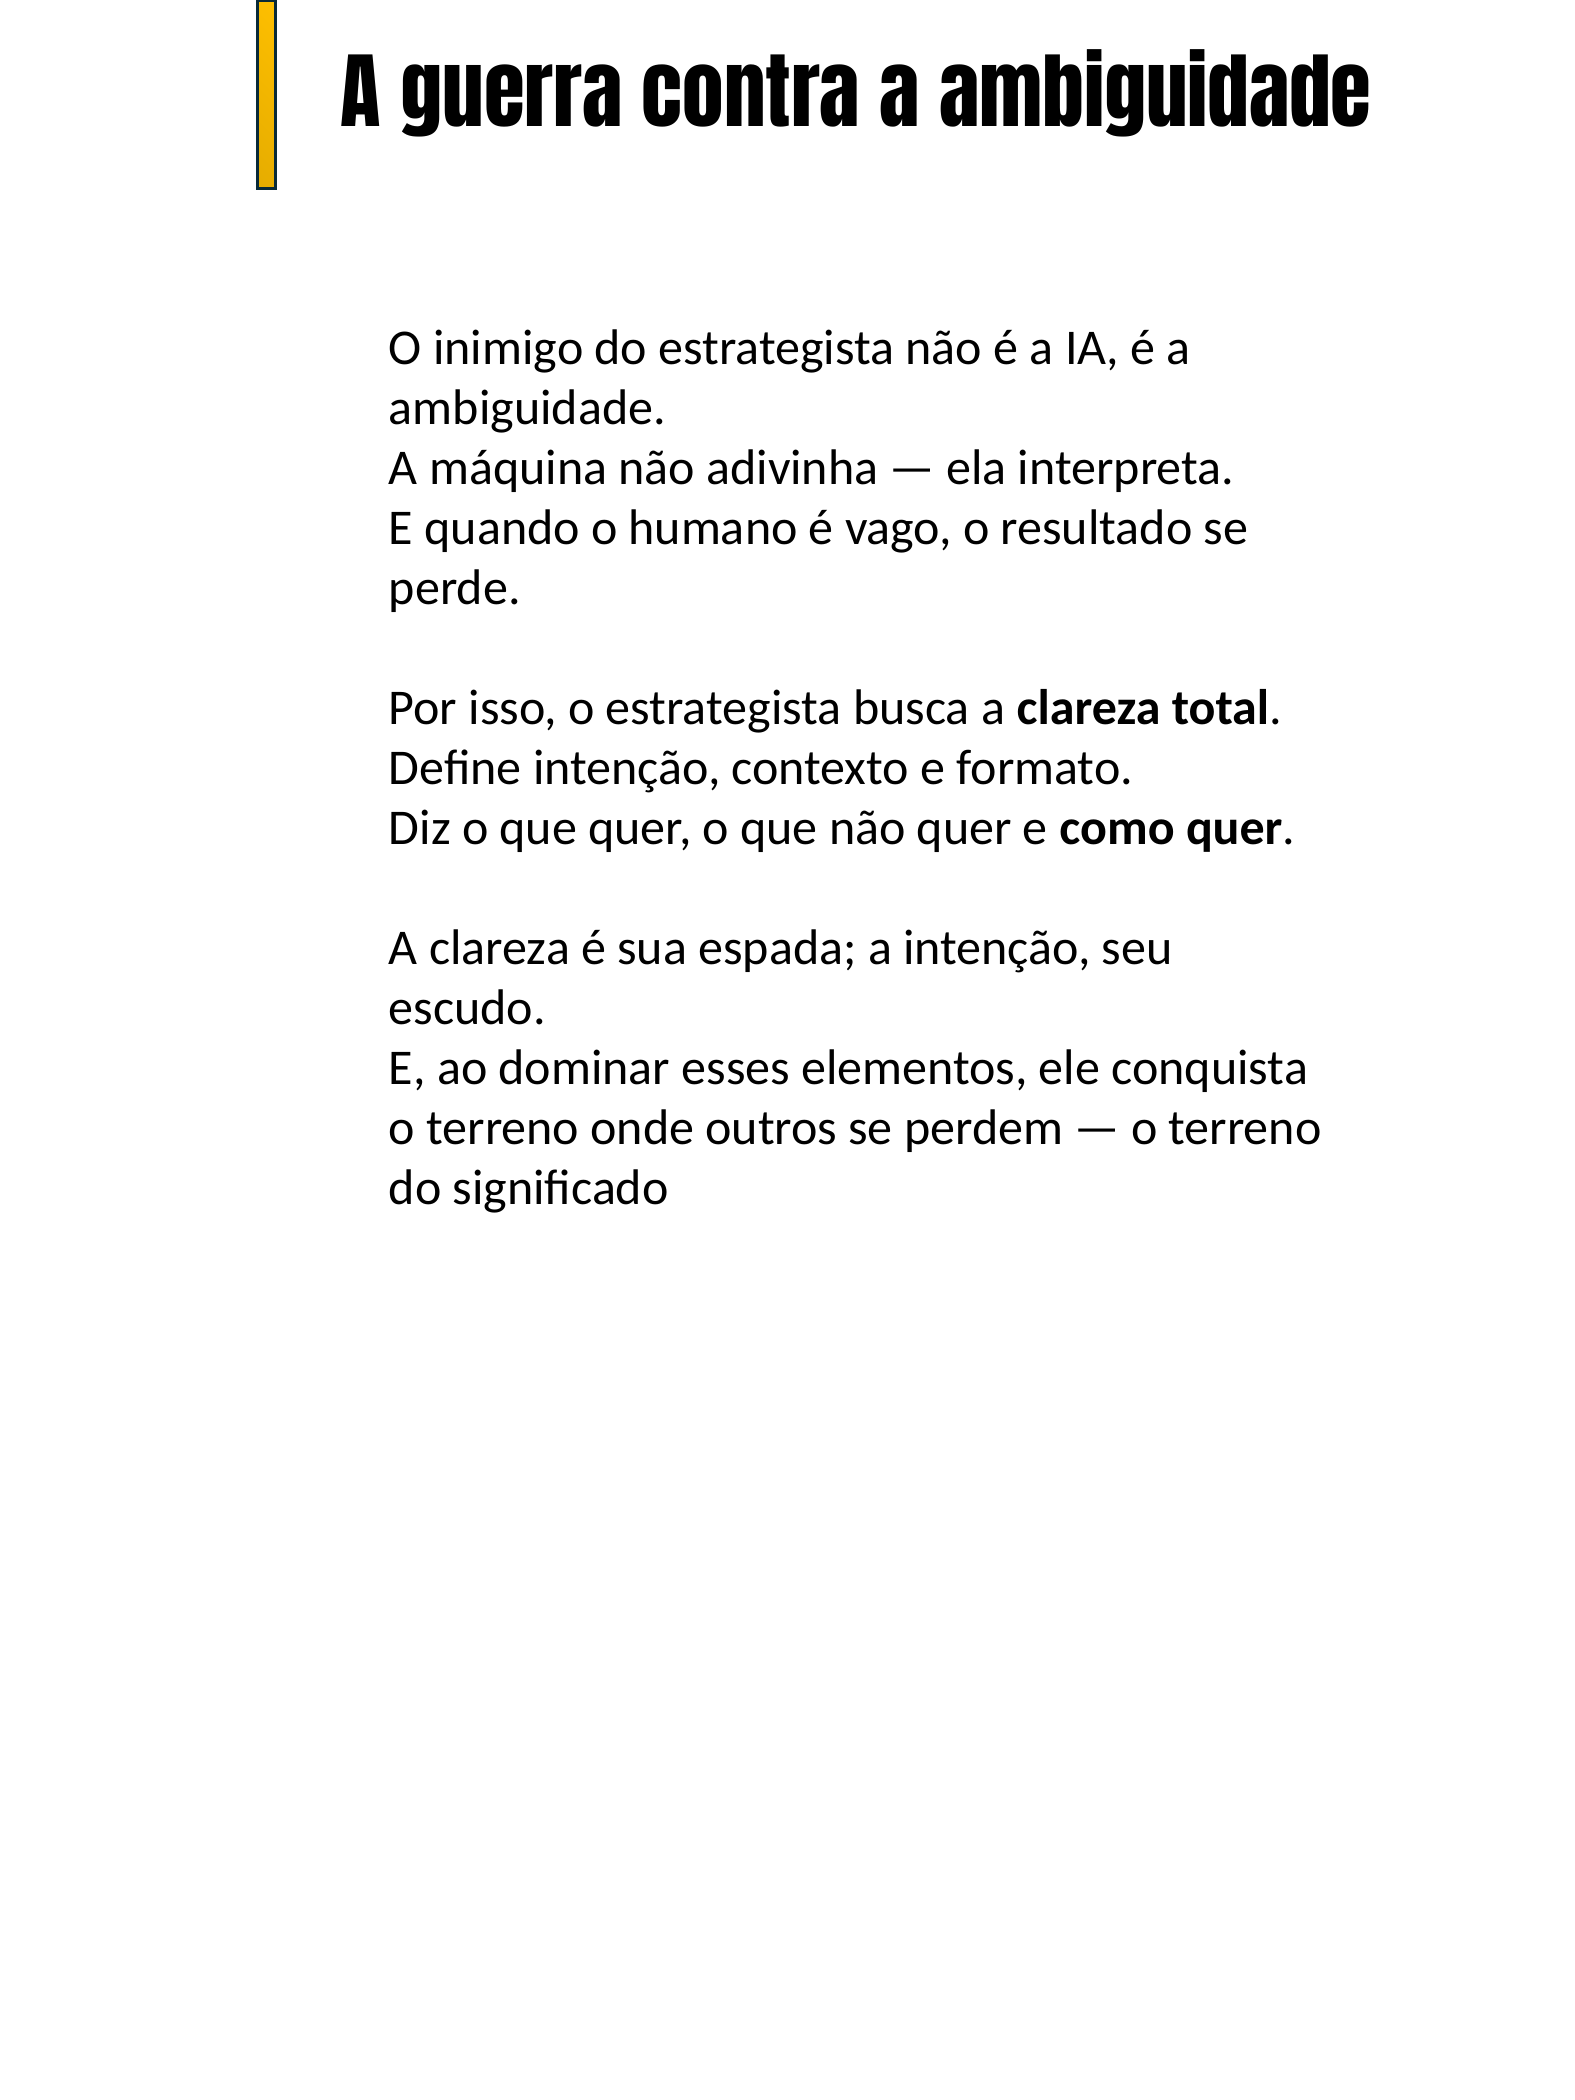

A guerra contra a ambiguidade
O inimigo do estrategista não é a IA, é a ambiguidade.
A máquina não adivinha — ela interpreta.
E quando o humano é vago, o resultado se perde.

Por isso, o estrategista busca a clareza total.
Define intenção, contexto e formato.
Diz o que quer, o que não quer e como quer.

A clareza é sua espada; a intenção, seu escudo.
E, ao dominar esses elementos, ele conquista o terreno onde outros se perdem — o terreno do significado